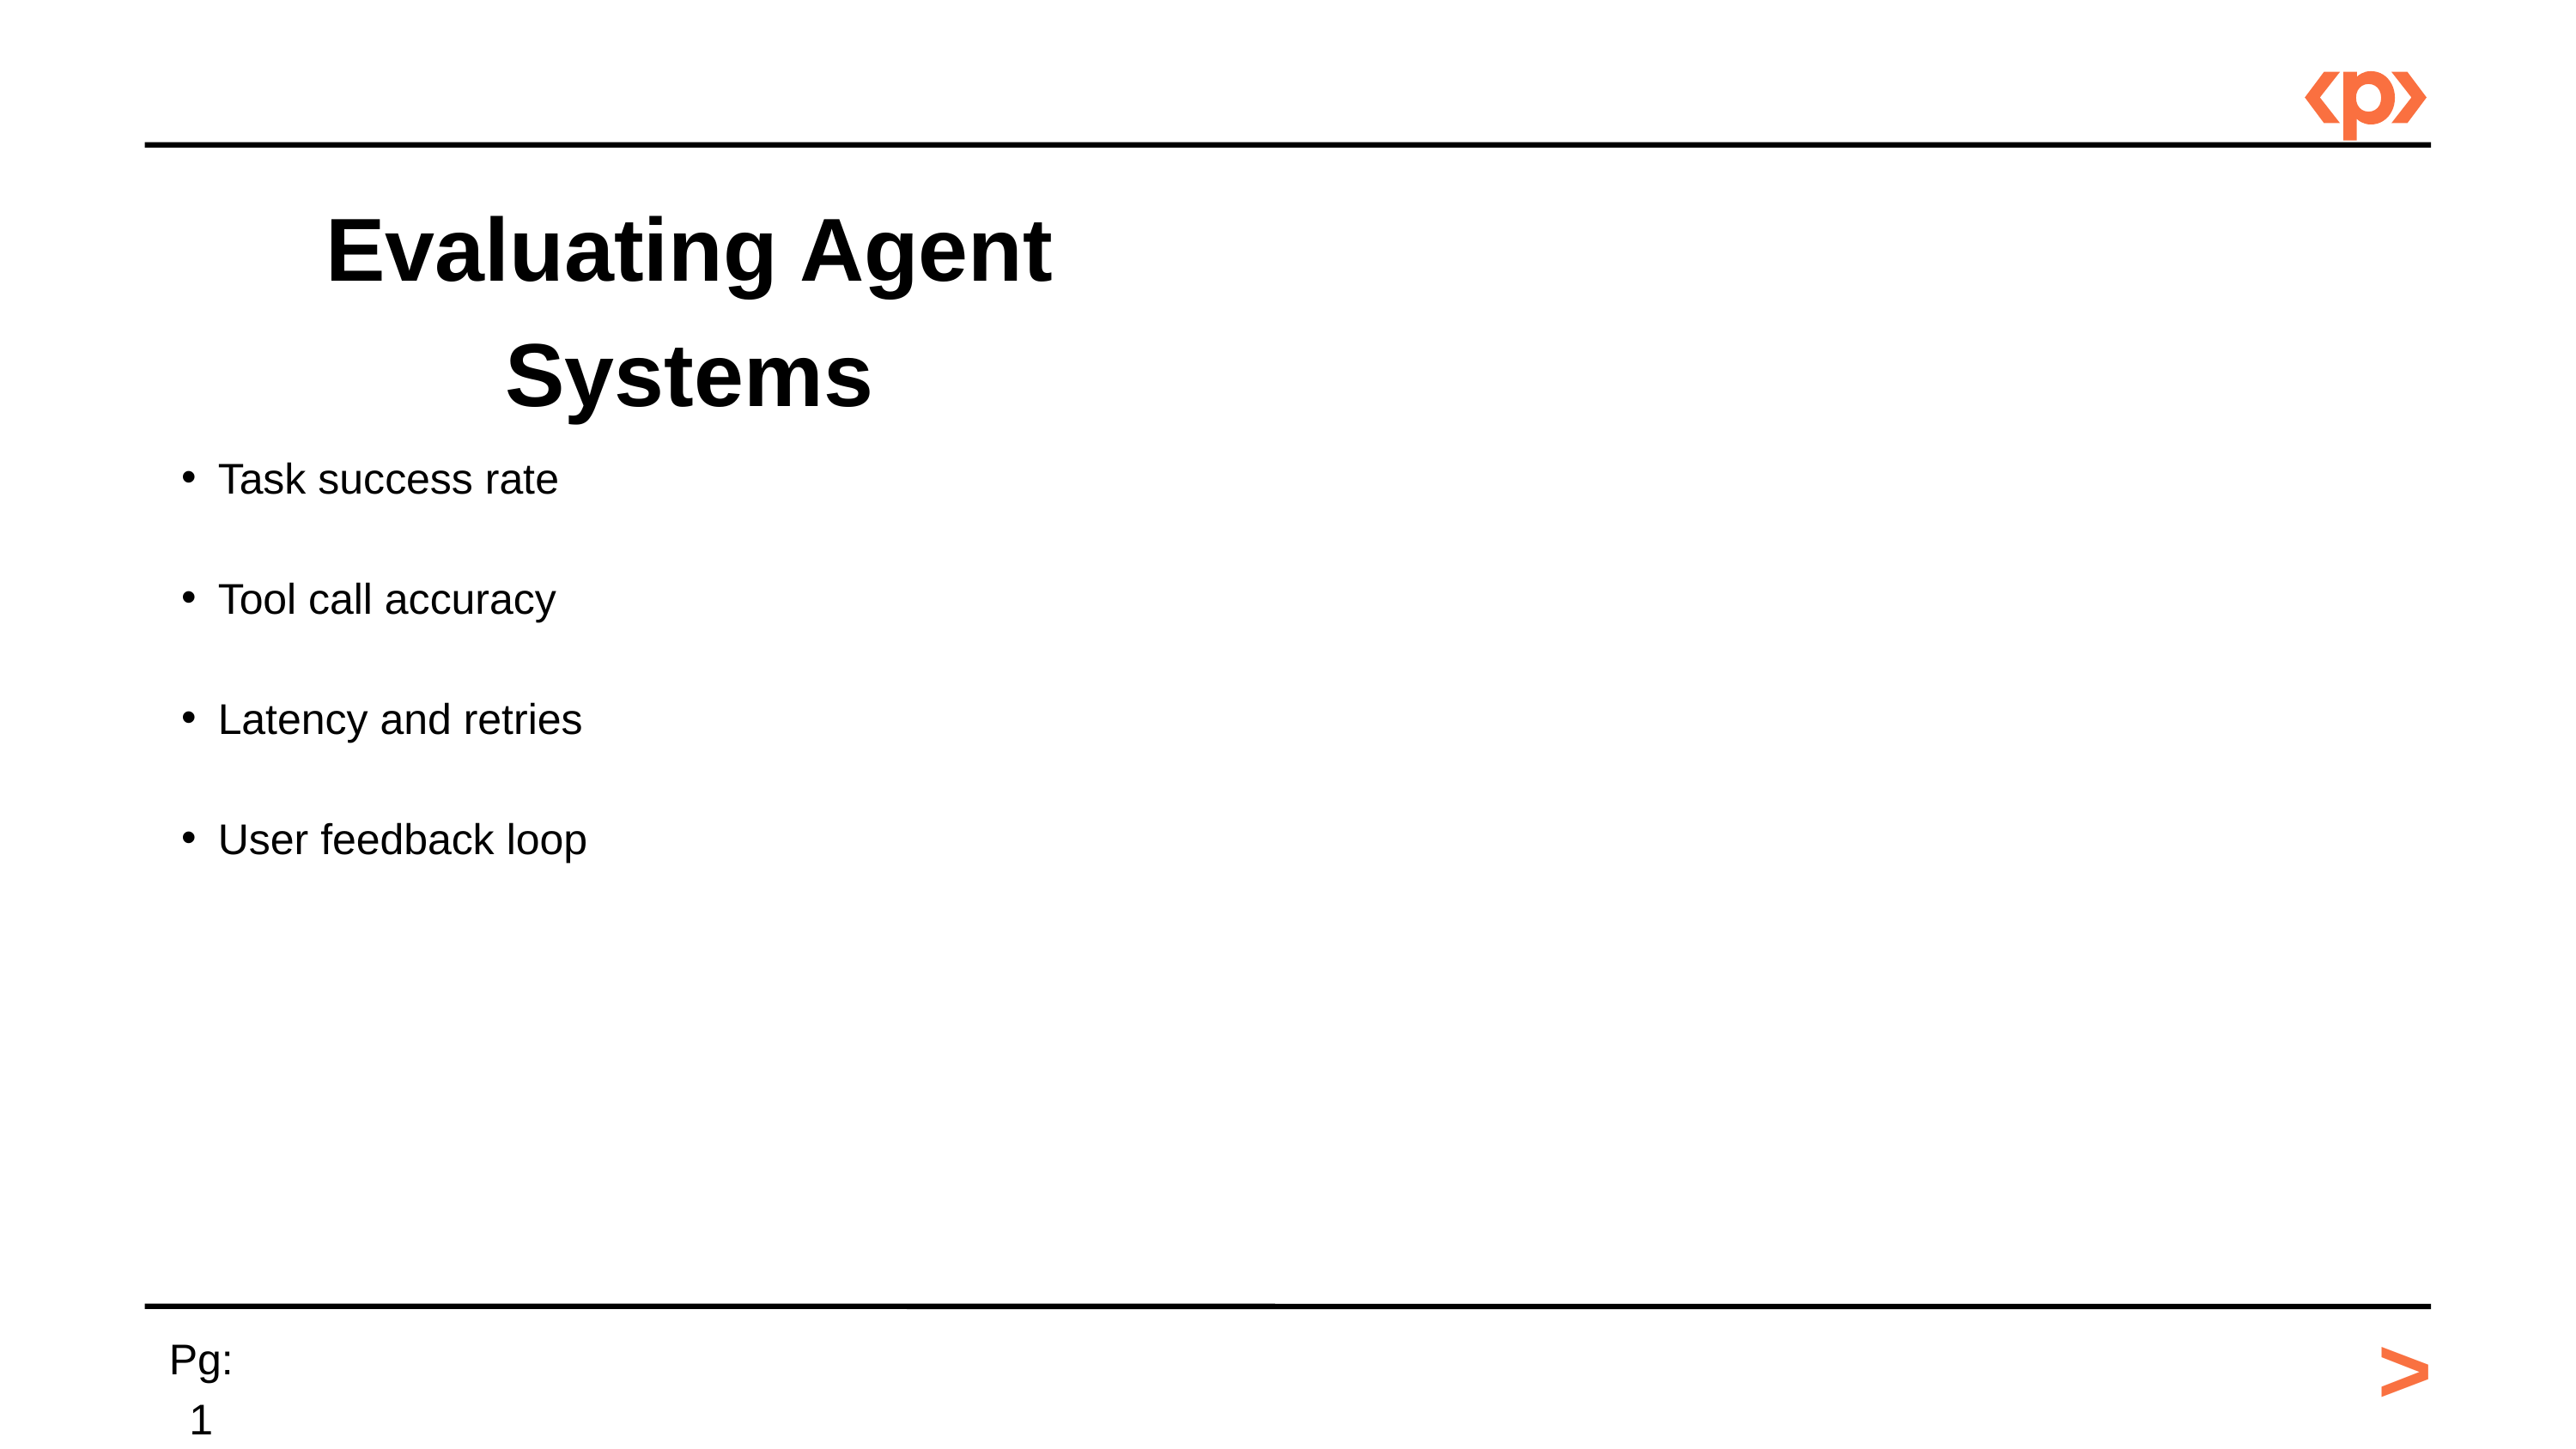

Evaluating Agent Systems

Task success rate

Tool call accuracy

Latency and retries

User feedback loop

>

Pg: 1